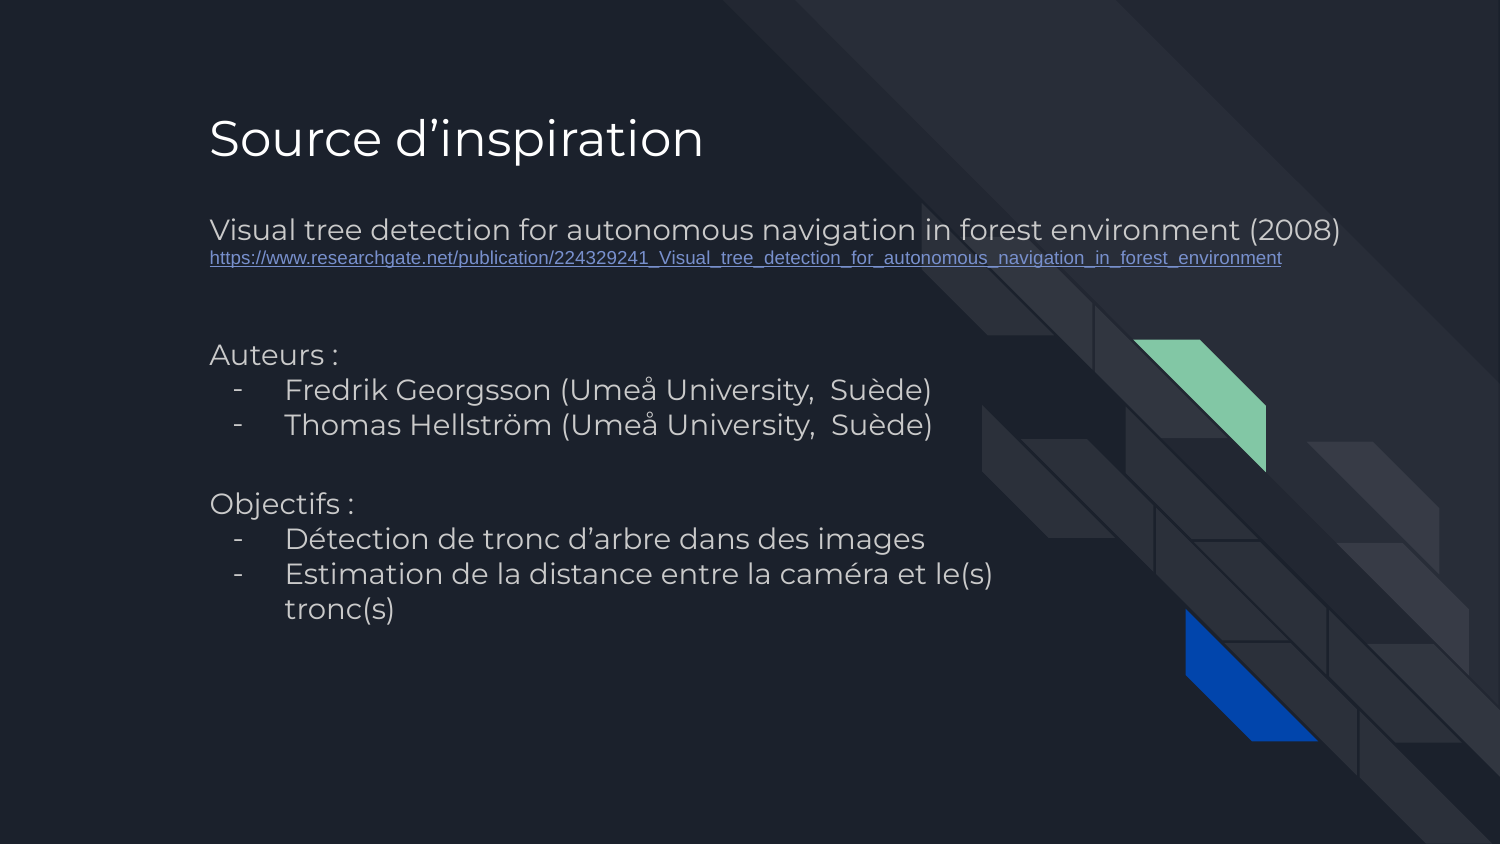

# Source d’inspiration
Visual tree detection for autonomous navigation in forest environment (2008)
https://www.researchgate.net/publication/224329241_Visual_tree_detection_for_autonomous_navigation_in_forest_environment
Auteurs :
Fredrik Georgsson (Umeå University,  Suède)
Thomas Hellström (Umeå University,  Suède)
Objectifs :
Détection de tronc d’arbre dans des images
Estimation de la distance entre la caméra et le(s) tronc(s)